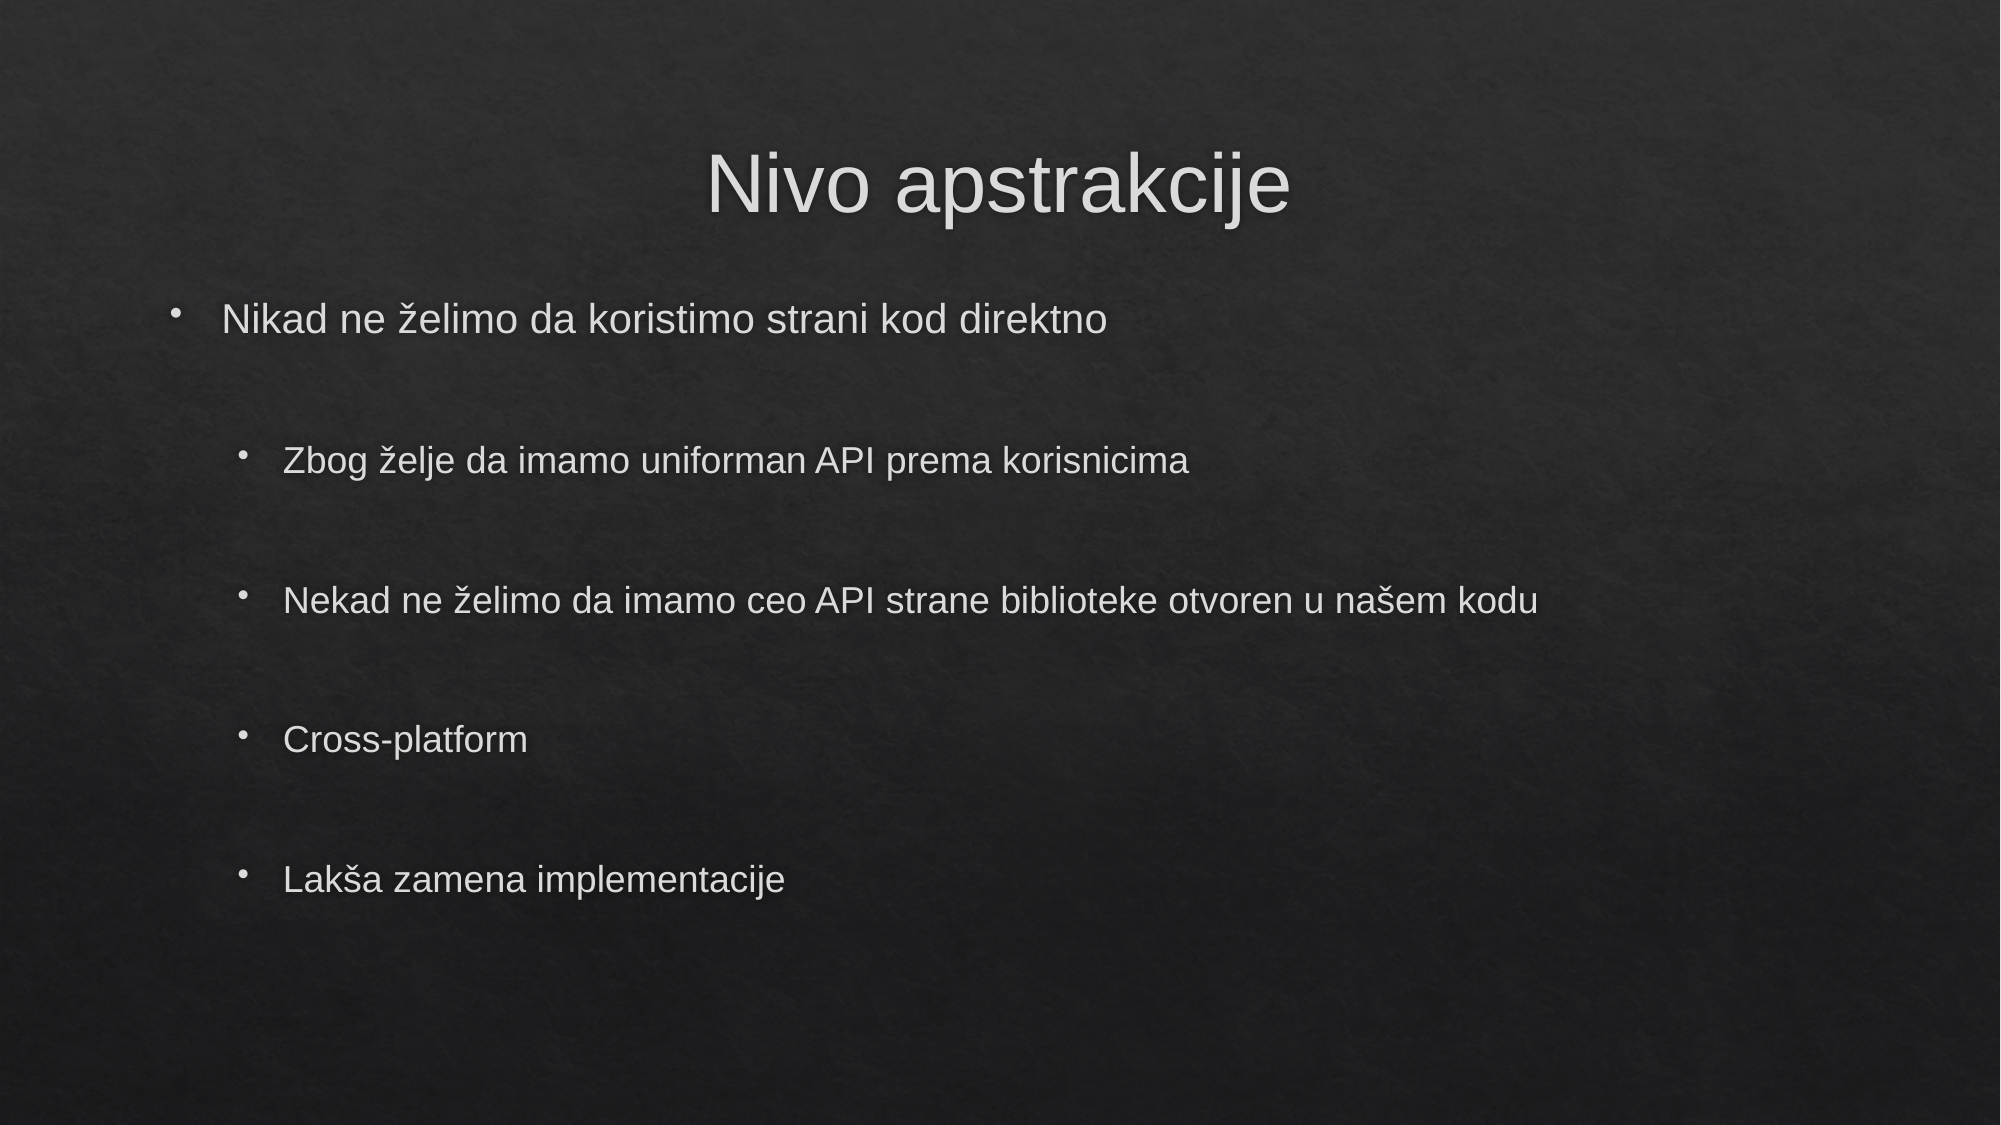

# Nivo apstrakcije
Nikad ne želimo da koristimo strani kod direktno

Zbog želje da imamo uniforman API prema korisnicima

Nekad ne želimo da imamo ceo API strane biblioteke otvoren u našem kodu

Cross-platform

Lakša zamena implementacije